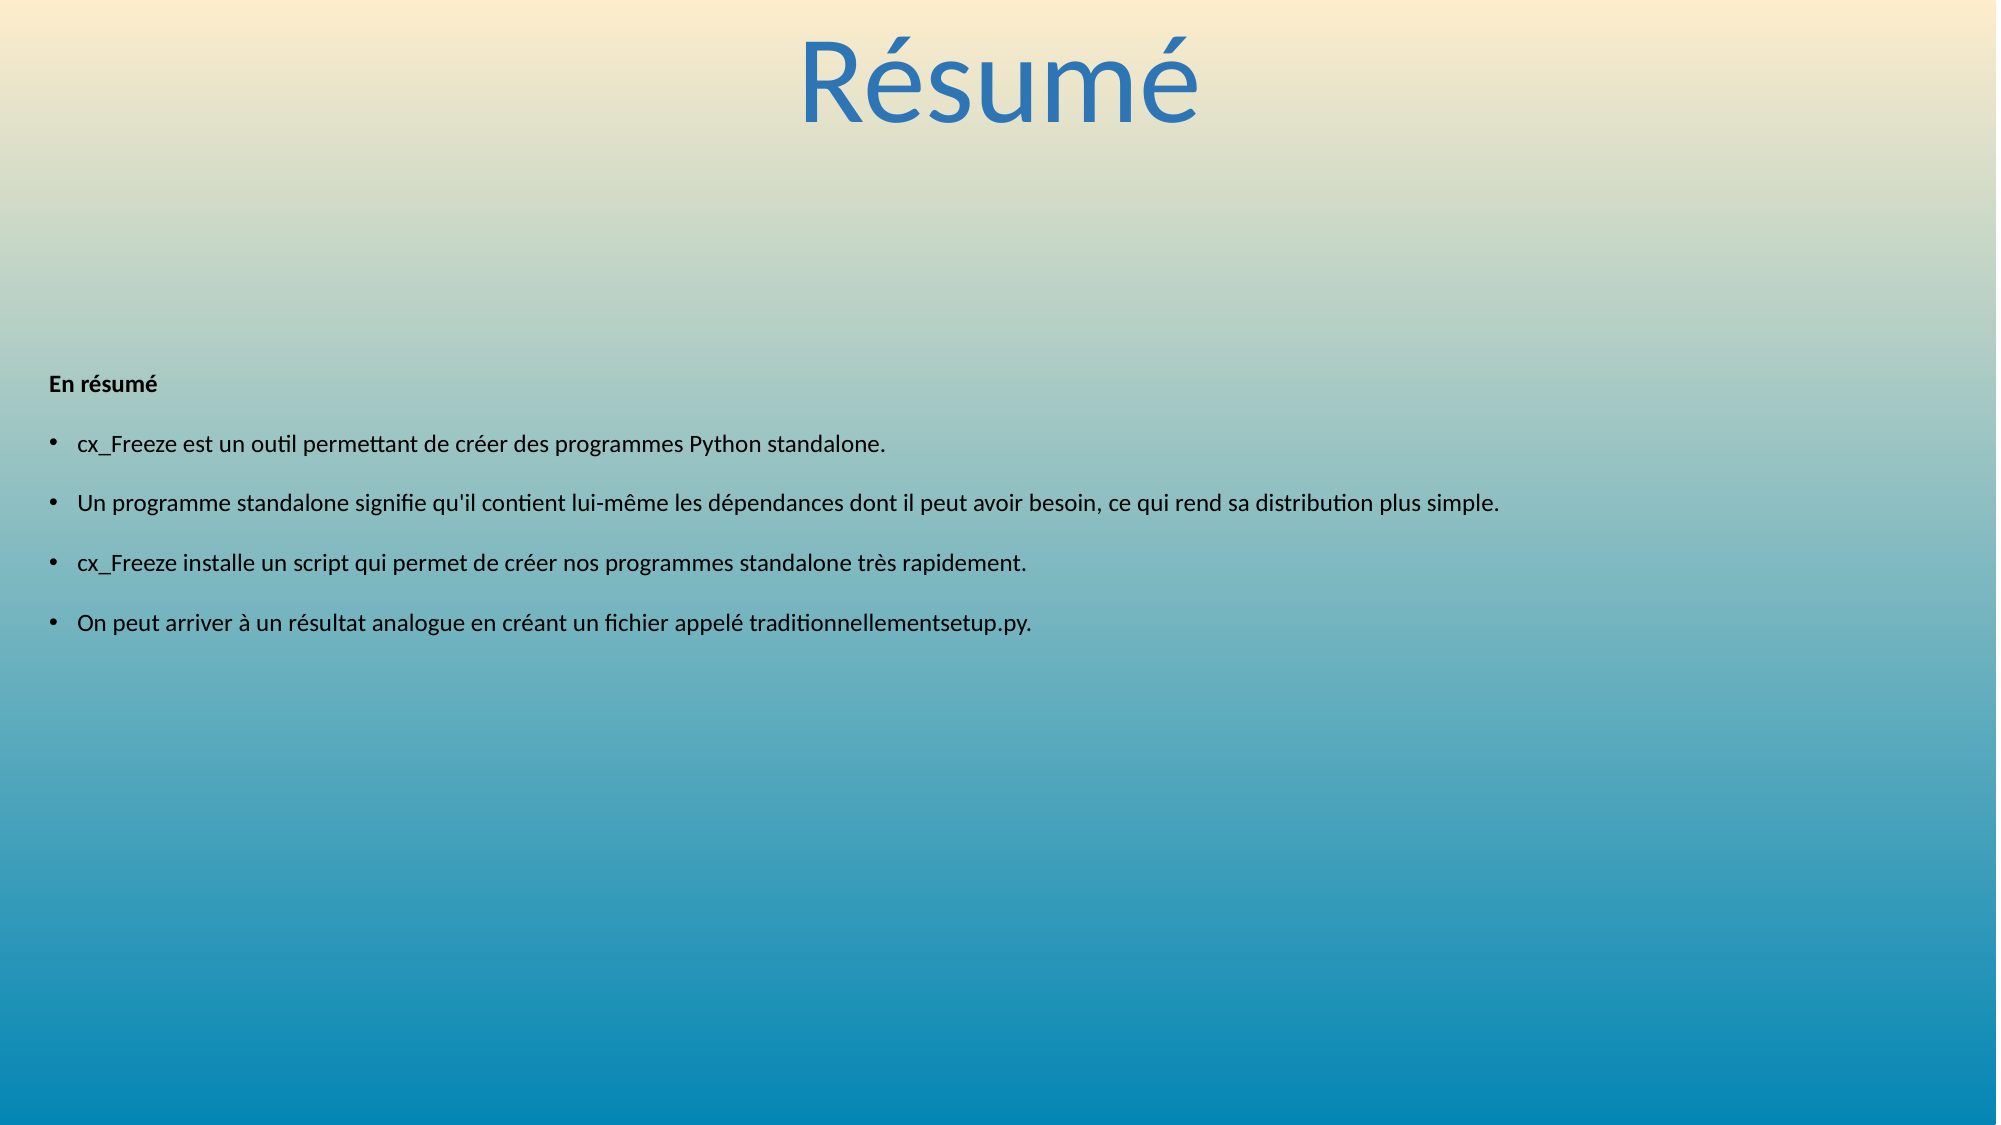

# Résumé
En résumé

cx_Freeze est un outil permettant de créer des programmes Python standalone.

Un programme standalone signifie qu'il contient lui-même les dépendances dont il peut avoir besoin, ce qui rend sa distribution plus simple.

cx_Freeze installe un script qui permet de créer nos programmes standalone très rapidement.

On peut arriver à un résultat analogue en créant un fichier appelé traditionnellementsetup.py.

776